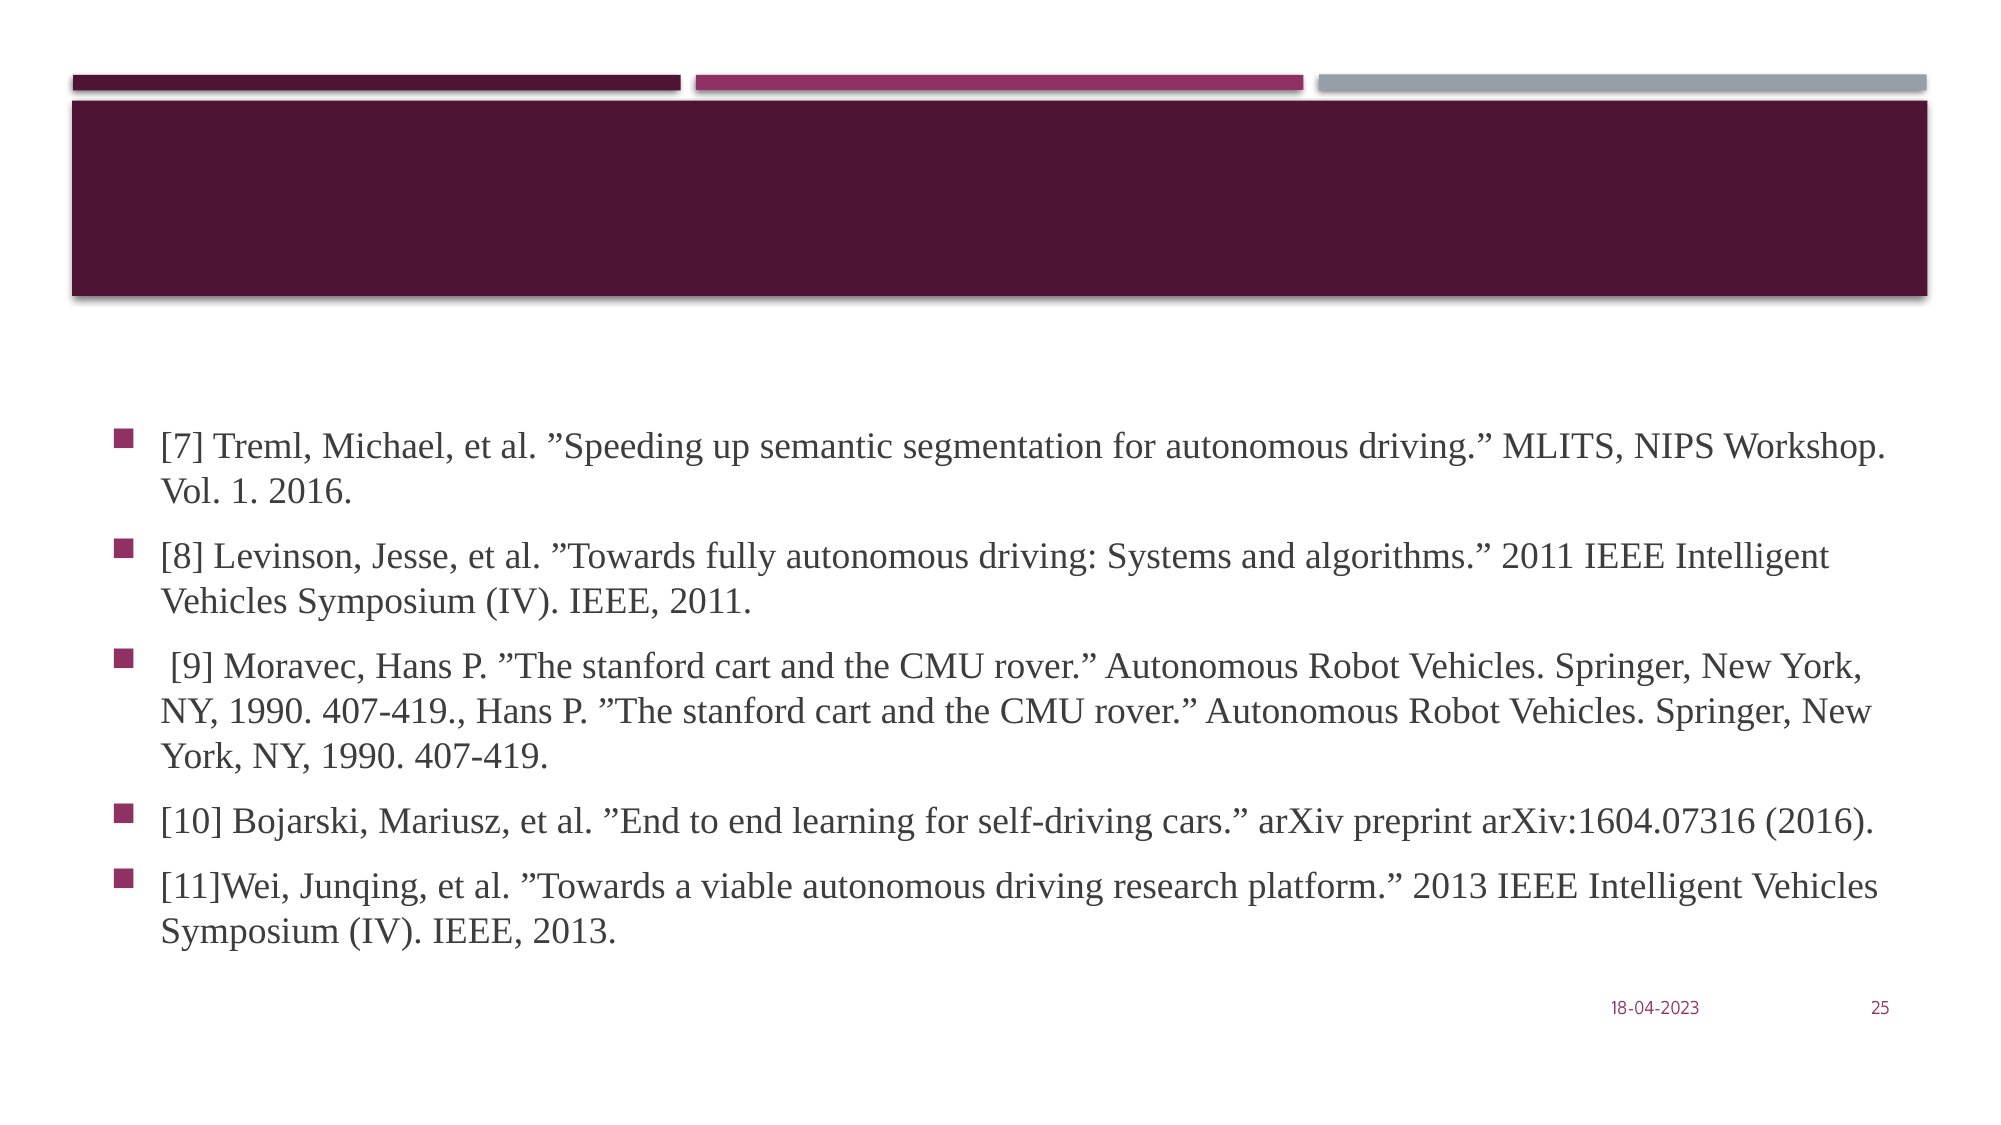

#
[7] Treml, Michael, et al. ”Speeding up semantic segmentation for autonomous driving.” MLITS, NIPS Workshop. Vol. 1. 2016.
[8] Levinson, Jesse, et al. ”Towards fully autonomous driving: Systems and algorithms.” 2011 IEEE Intelligent Vehicles Symposium (IV). IEEE, 2011.
 [9] Moravec, Hans P. ”The stanford cart and the CMU rover.” Autonomous Robot Vehicles. Springer, New York, NY, 1990. 407-419., Hans P. ”The stanford cart and the CMU rover.” Autonomous Robot Vehicles. Springer, New York, NY, 1990. 407-419.
[10] Bojarski, Mariusz, et al. ”End to end learning for self-driving cars.” arXiv preprint arXiv:1604.07316 (2016).
[11]Wei, Junqing, et al. ”Towards a viable autonomous driving research platform.” 2013 IEEE Intelligent Vehicles Symposium (IV). IEEE, 2013.

18-04-2023
25